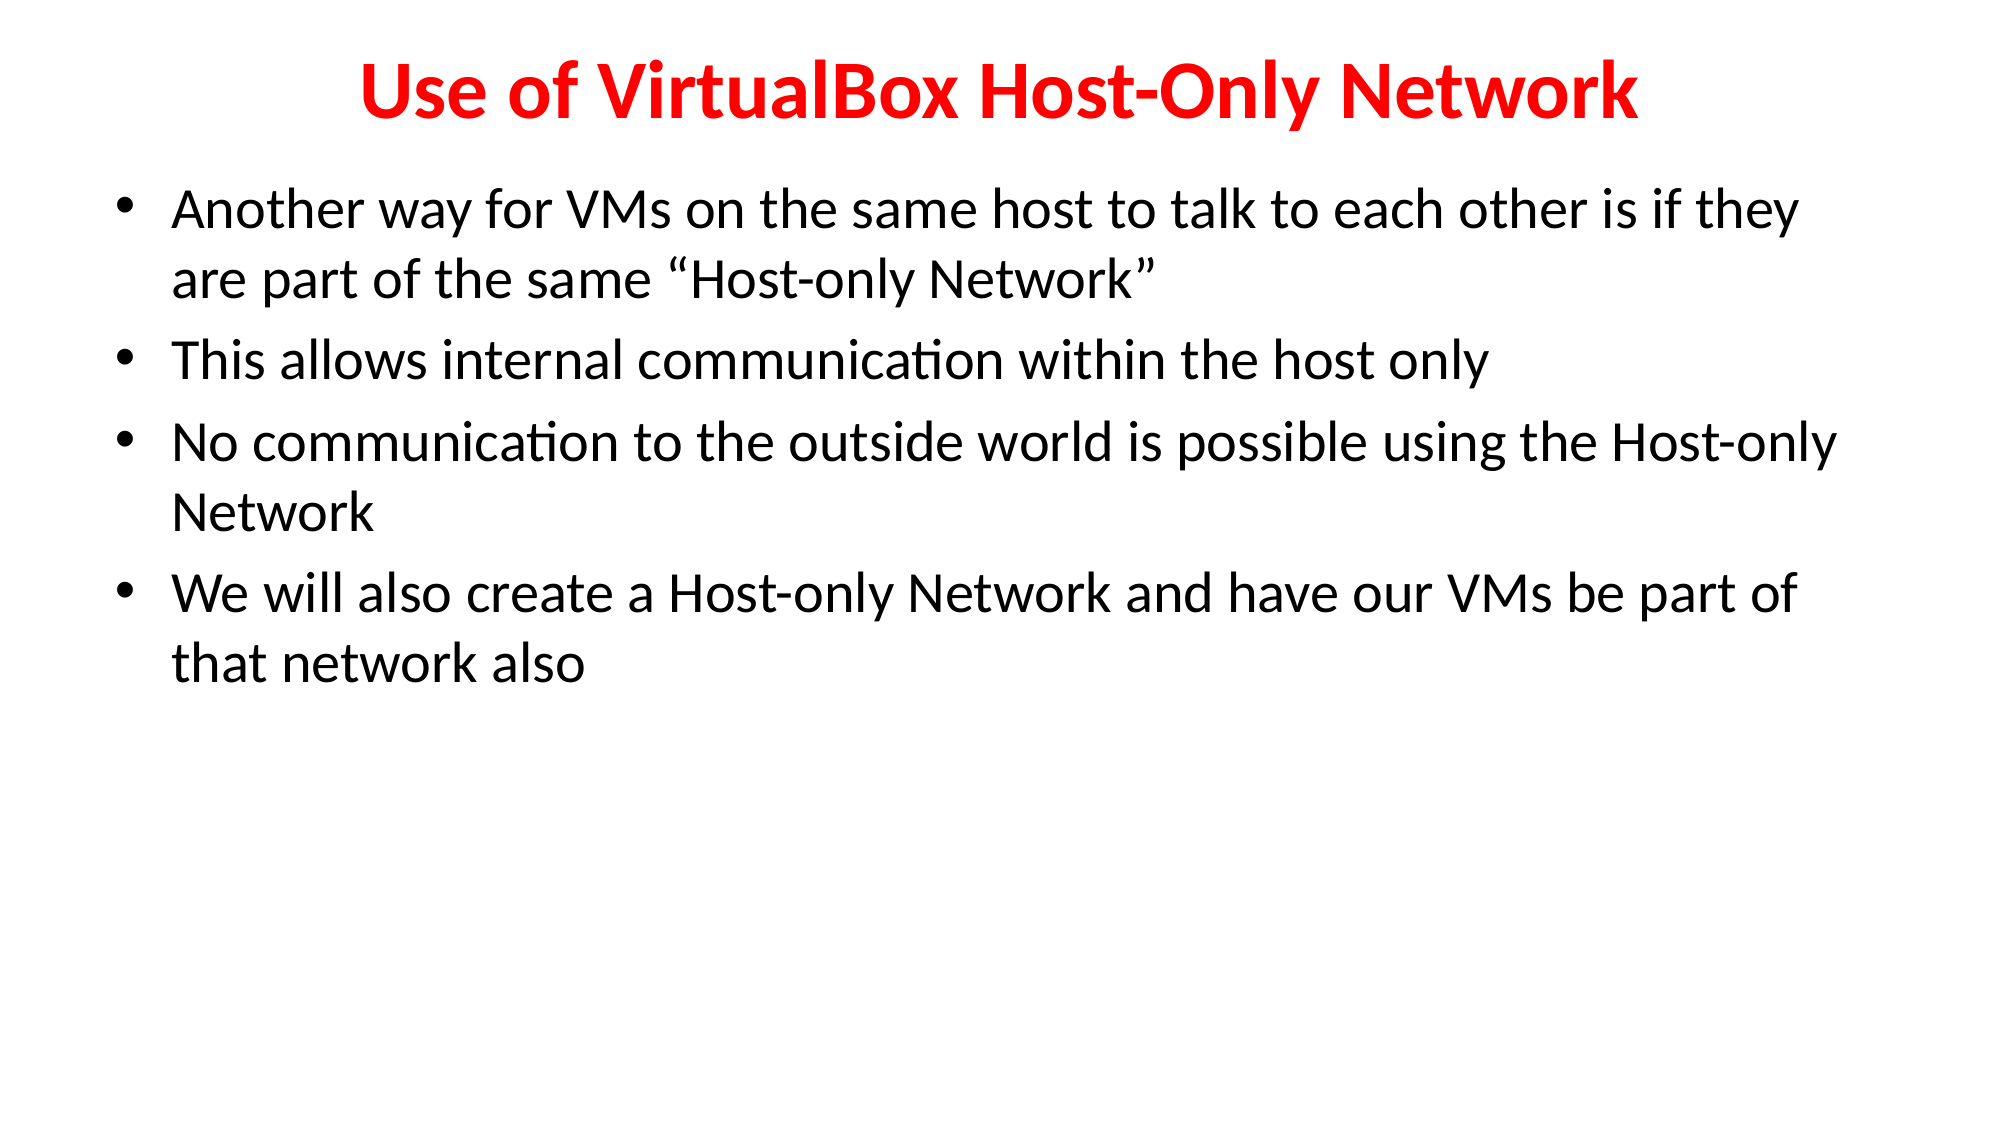

# Use of VirtualBox Host-Only Network
Another way for VMs on the same host to talk to each other is if they are part of the same “Host-only Network”
This allows internal communication within the host only
No communication to the outside world is possible using the Host-only Network
We will also create a Host-only Network and have our VMs be part of that network also